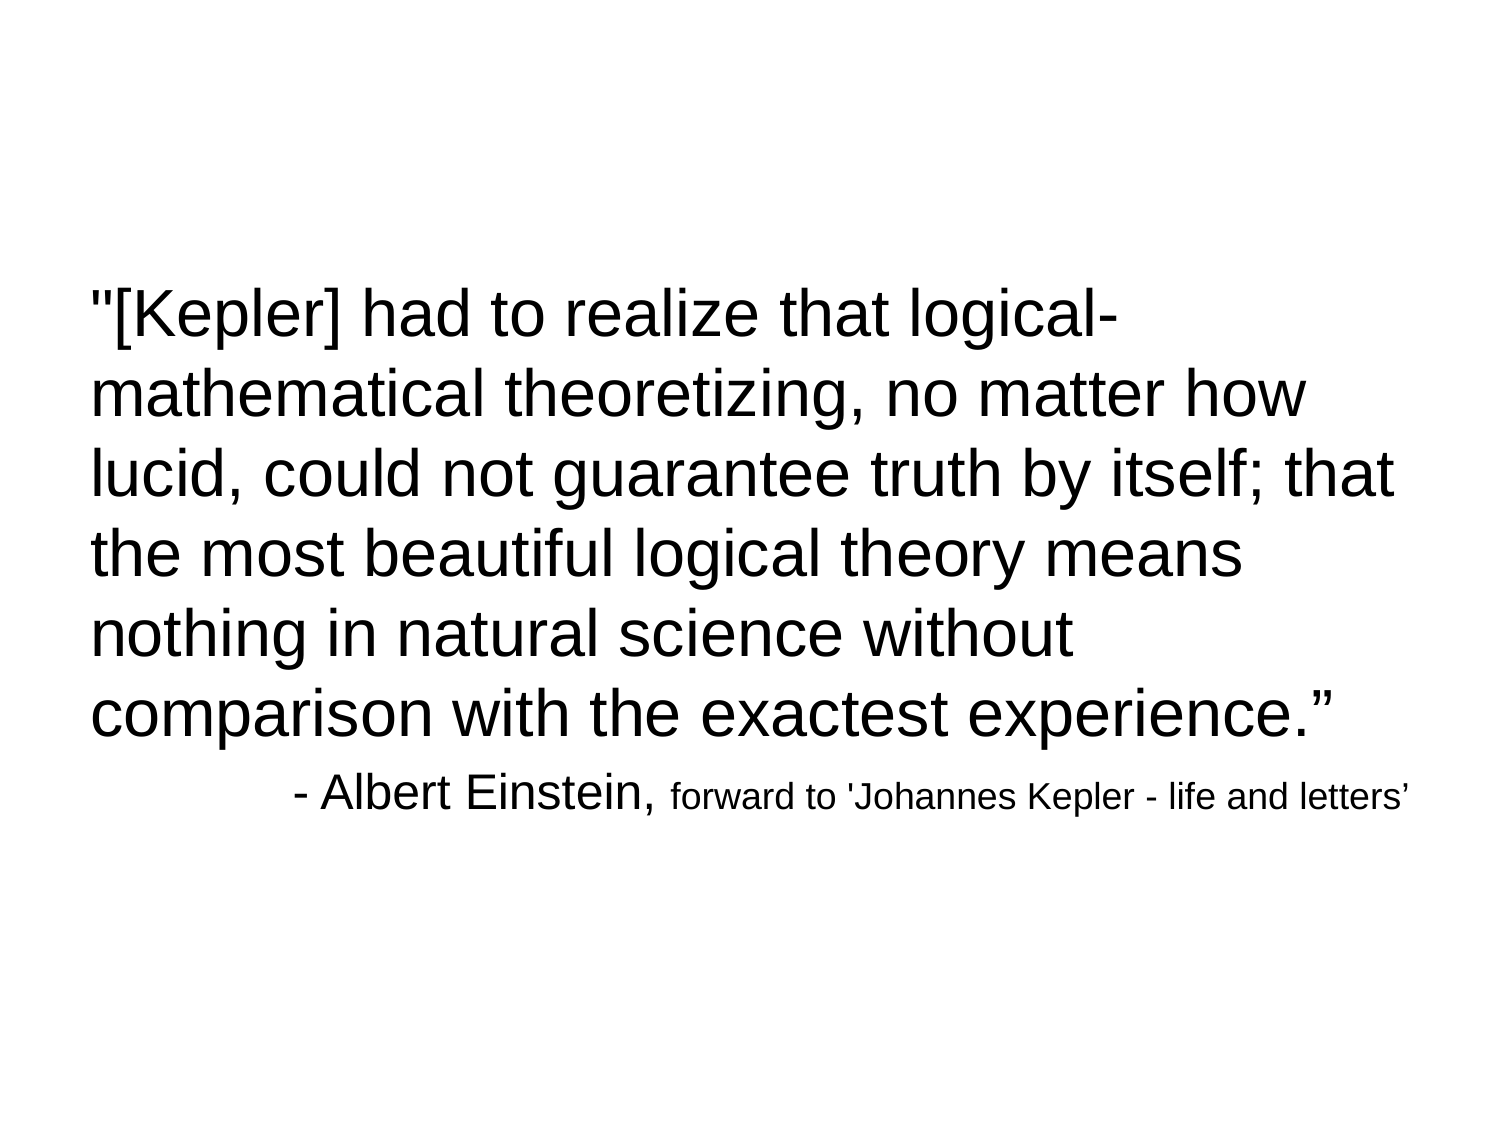

"[Kepler] had to realize that logical-mathematical theoretizing, no matter how lucid, could not guarantee truth by itself; that the most beautiful logical theory means nothing in natural science without comparison with the exactest experience.”
- Albert Einstein, forward to 'Johannes Kepler - life and letters’